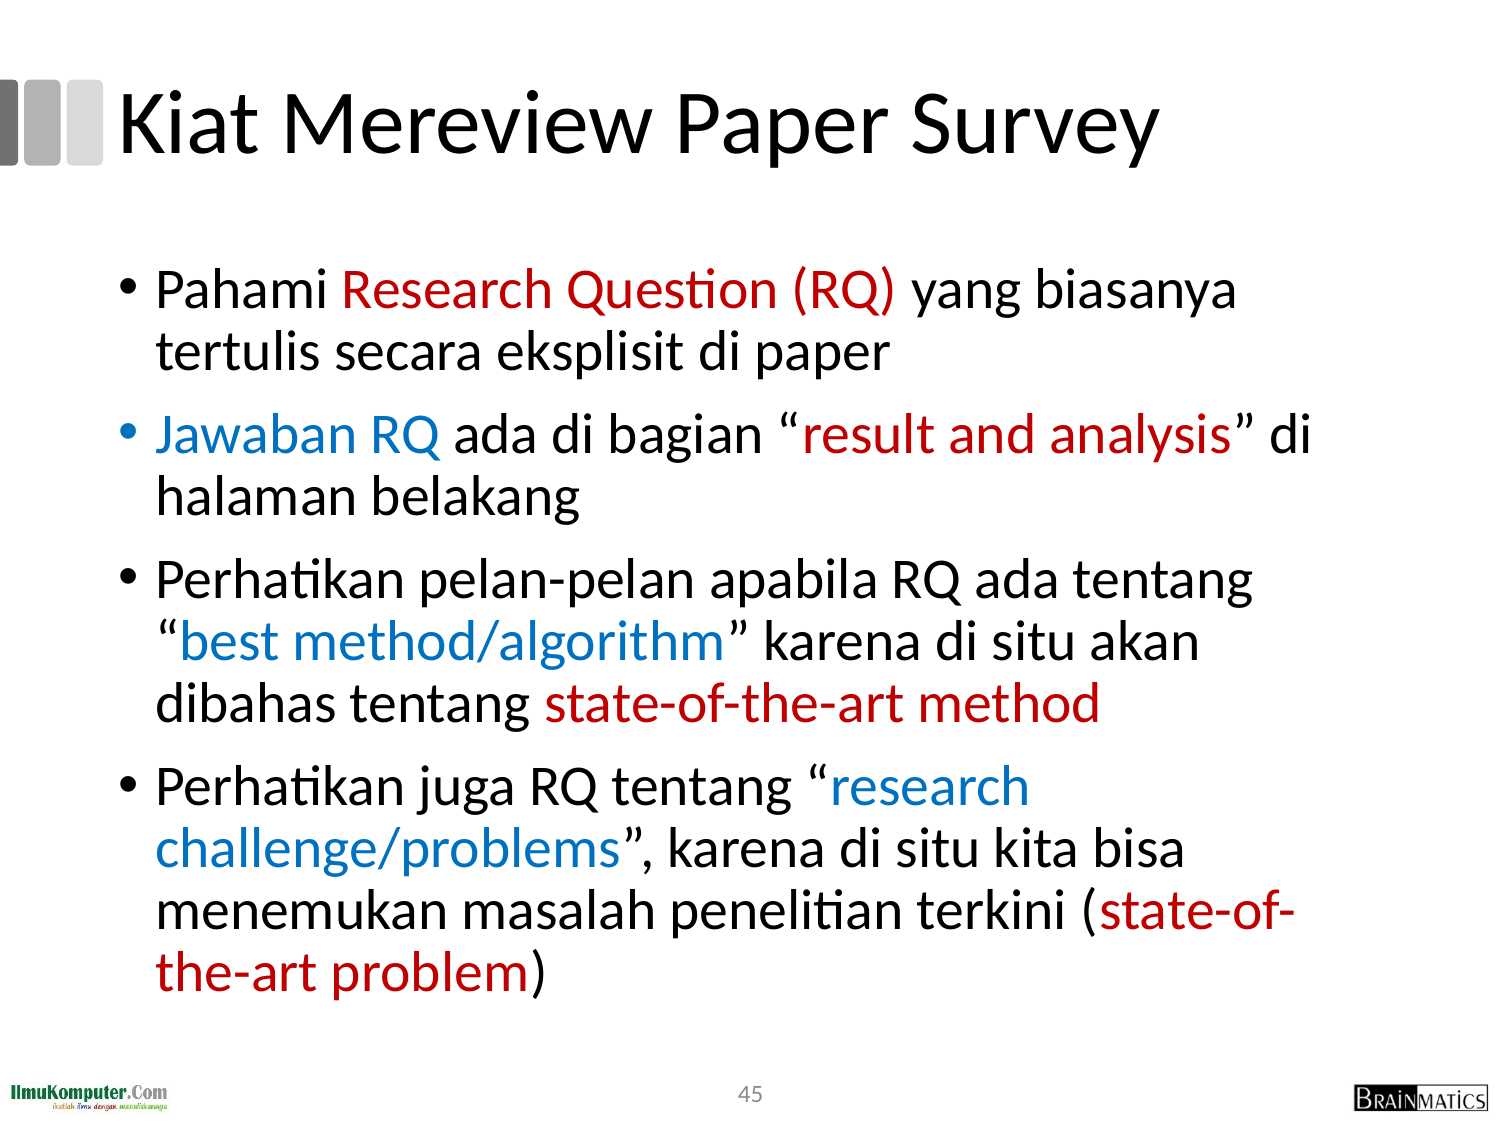

# Kiat Mereview Paper Survey
Pahami Research Question (RQ) yang biasanya tertulis secara eksplisit di paper
Jawaban RQ ada di bagian “result and analysis” di halaman belakang
Perhatikan pelan-pelan apabila RQ ada tentang “best method/algorithm” karena di situ akan dibahas tentang state-of-the-art method
Perhatikan juga RQ tentang “research challenge/problems”, karena di situ kita bisa menemukan masalah penelitian terkini (state-of-the-art problem)
45